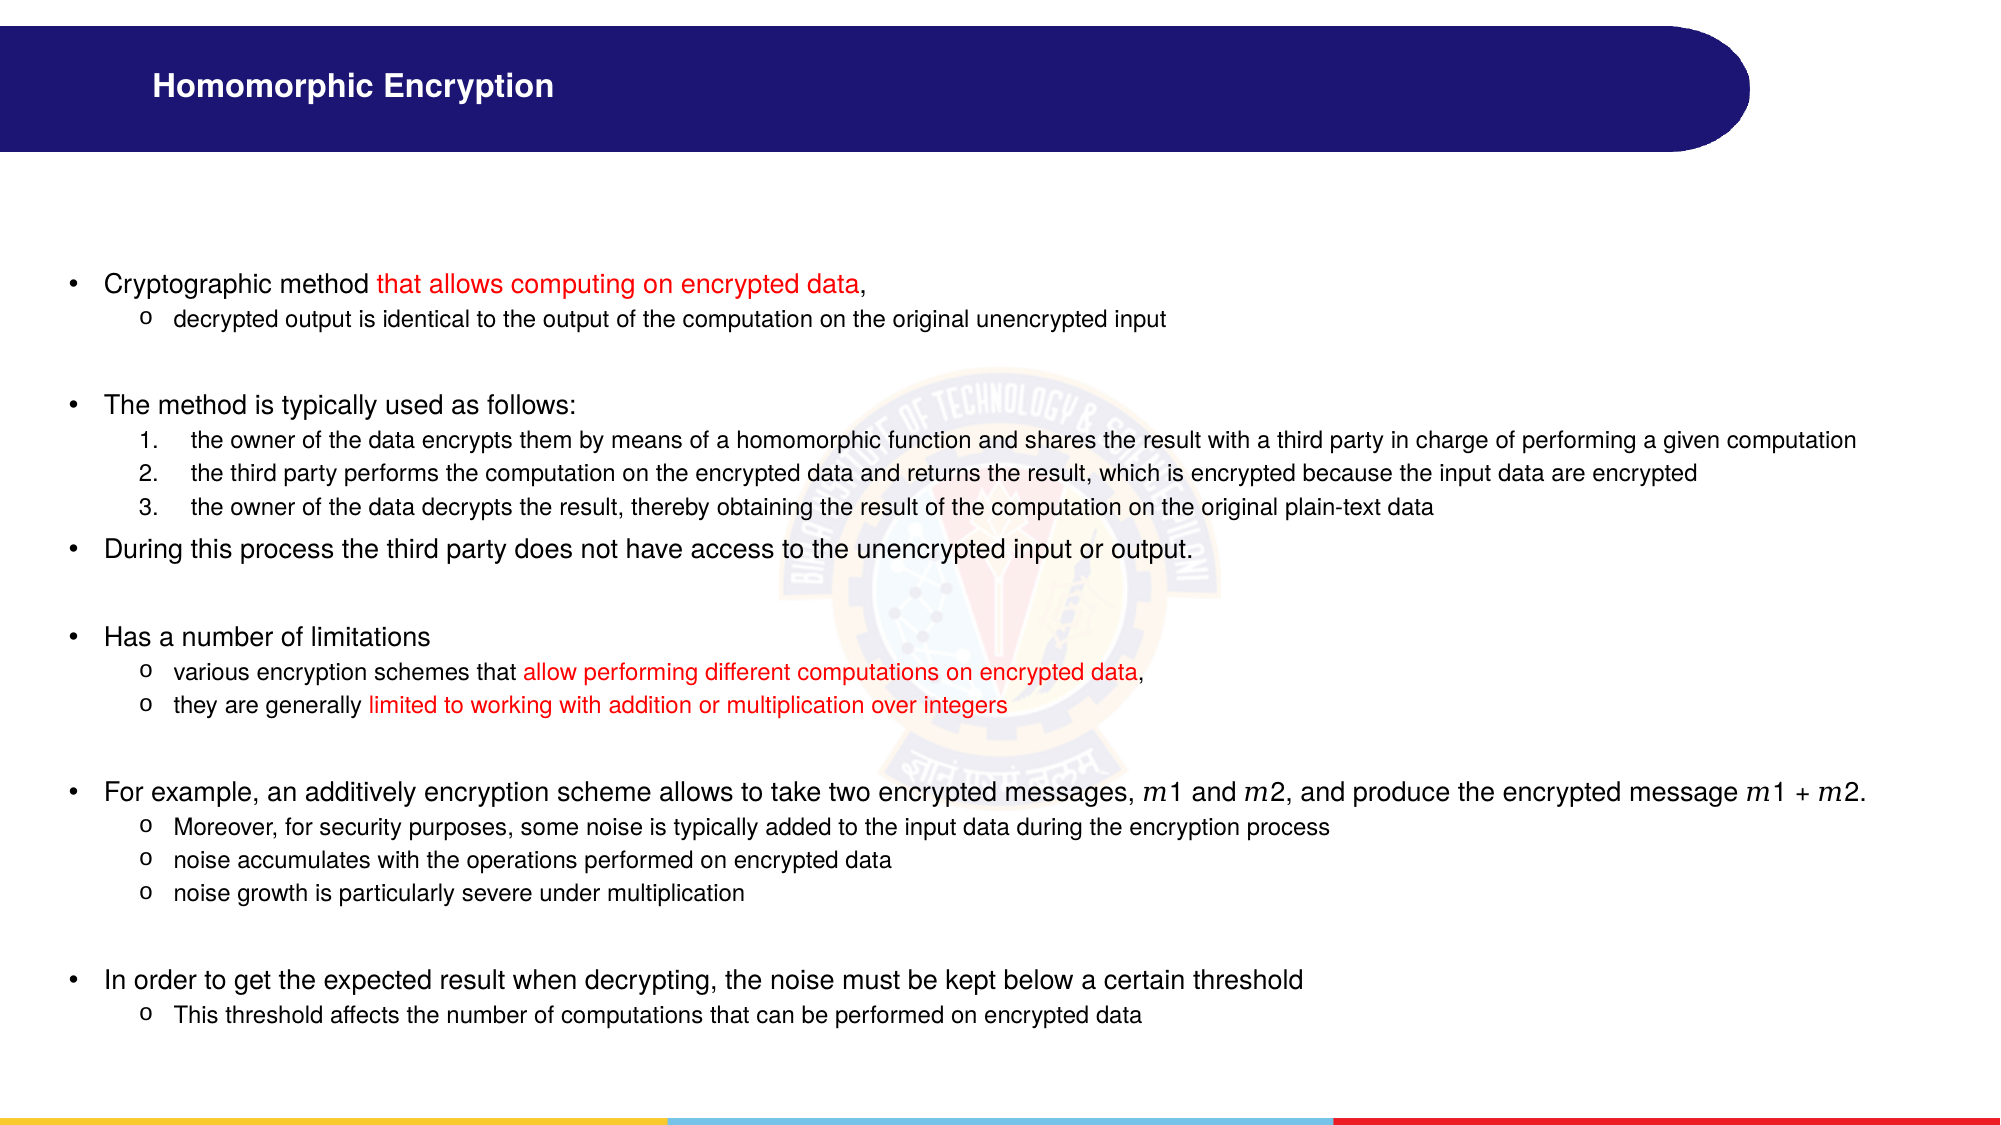

# Homomorphic Encryption

Cryptographic method that allows computing on encrypted data,
decrypted output is identical to the output of the computation on the original unencrypted input

The method is typically used as follows:
the owner of the data encrypts them by means of a homomorphic function and shares the result with a third party in charge of performing a given computation
the third party performs the computation on the encrypted data and returns the result, which is encrypted because the input data are encrypted
the owner of the data decrypts the result, thereby obtaining the result of the computation on the original plain-text data
During this process the third party does not have access to the unencrypted input or output.

Has a number of limitations
various encryption schemes that allow performing different computations on encrypted data,
they are generally limited to working with addition or multiplication over integers

For example, an additively encryption scheme allows to take two encrypted messages, 𝑚1 and 𝑚2, and produce the encrypted message 𝑚1 + 𝑚2.
Moreover, for security purposes, some noise is typically added to the input data during the encryption process
noise accumulates with the operations performed on encrypted data
noise growth is particularly severe under multiplication

In order to get the expected result when decrypting, the noise must be kept below a certain threshold
This threshold affects the number of computations that can be performed on encrypted data